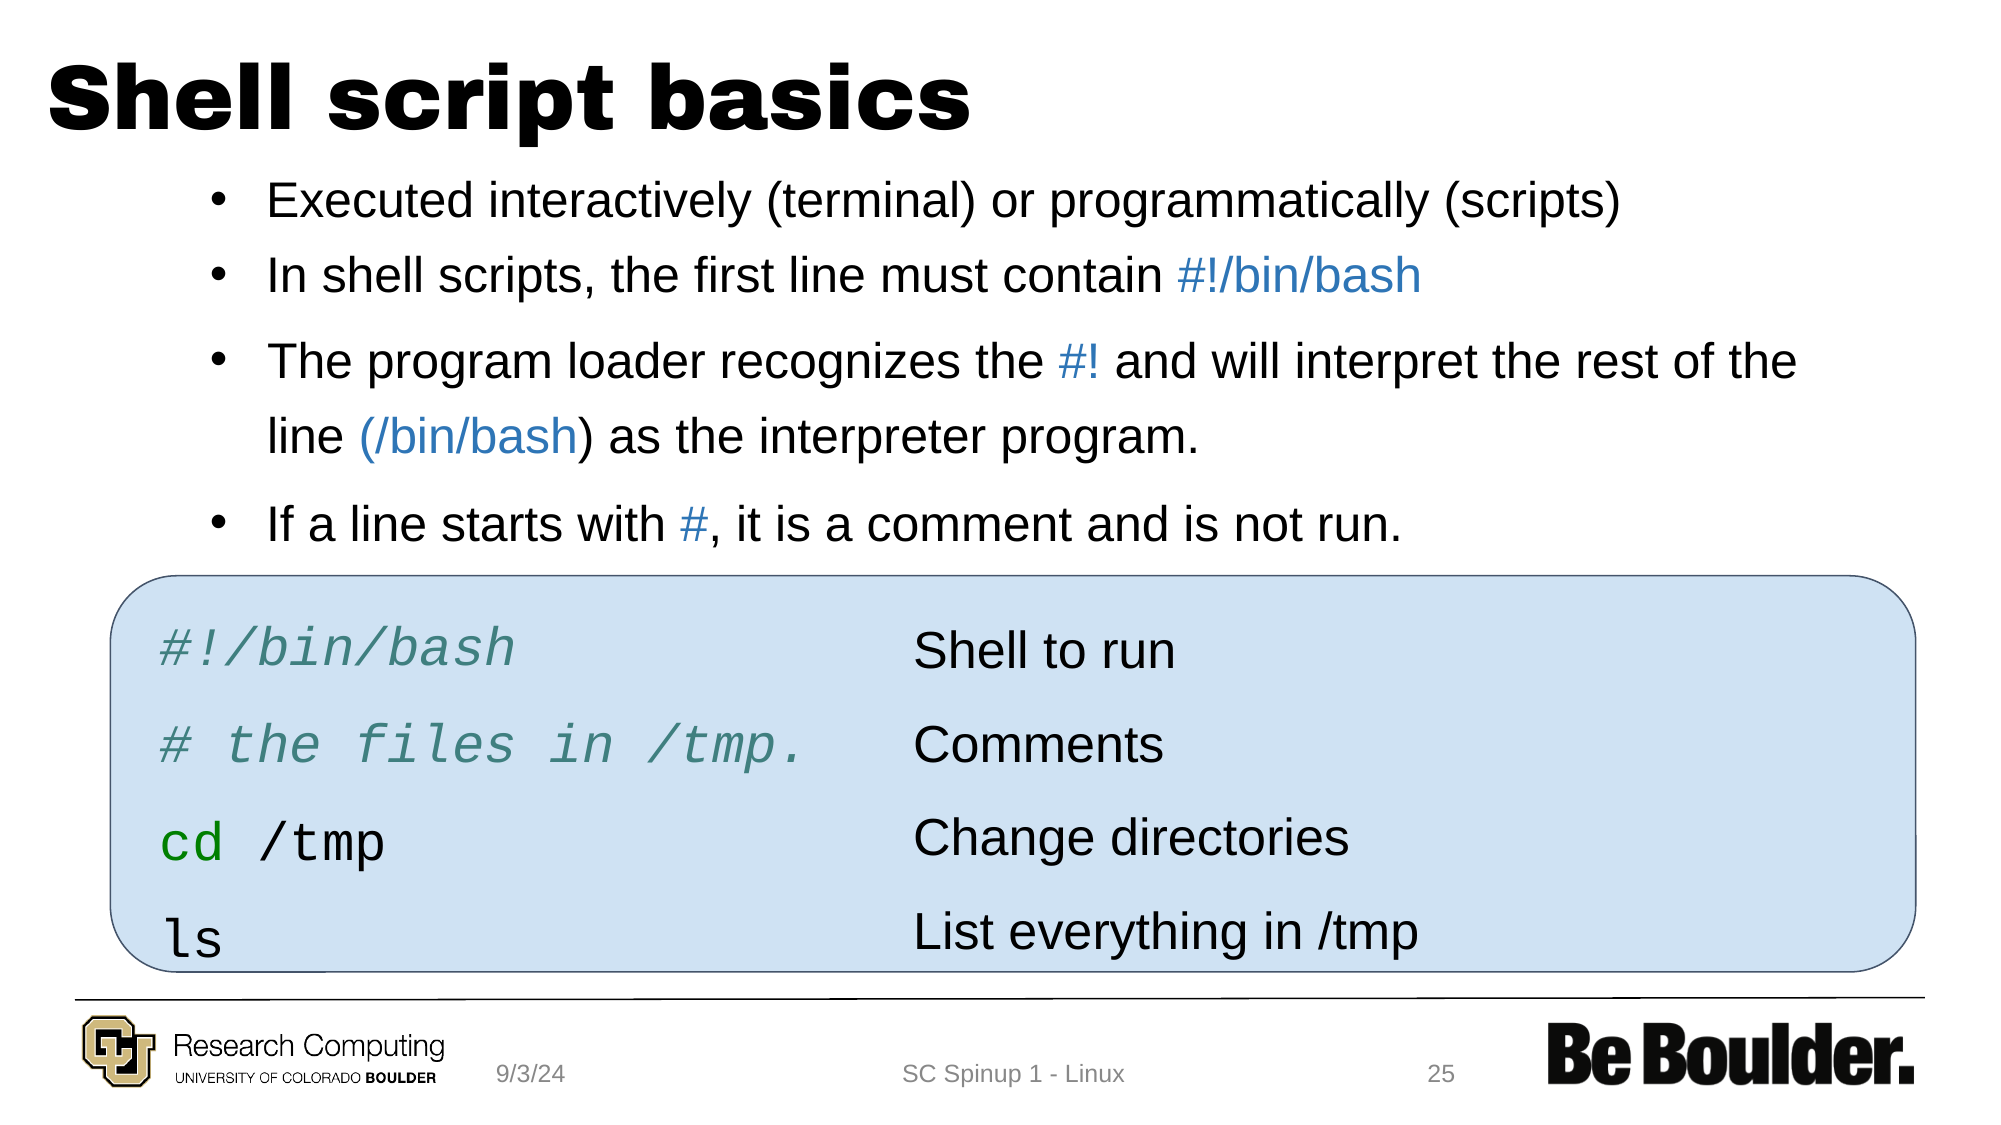

# Shell script basics
Executed interactively (terminal) or programmatically (scripts)
In shell scripts, the first line must contain #!/bin/bash
The program loader recognizes the #! and will interpret the rest of the line (/bin/bash) as the interpreter program.
If a line starts with #, it is a comment and is not run.
#!/bin/bash
# the files in /tmp.
cd /tmp
ls

Shell to run
Comments
Change directories
List everything in /tmp

9/3/24
SC Spinup 1 - Linux
25